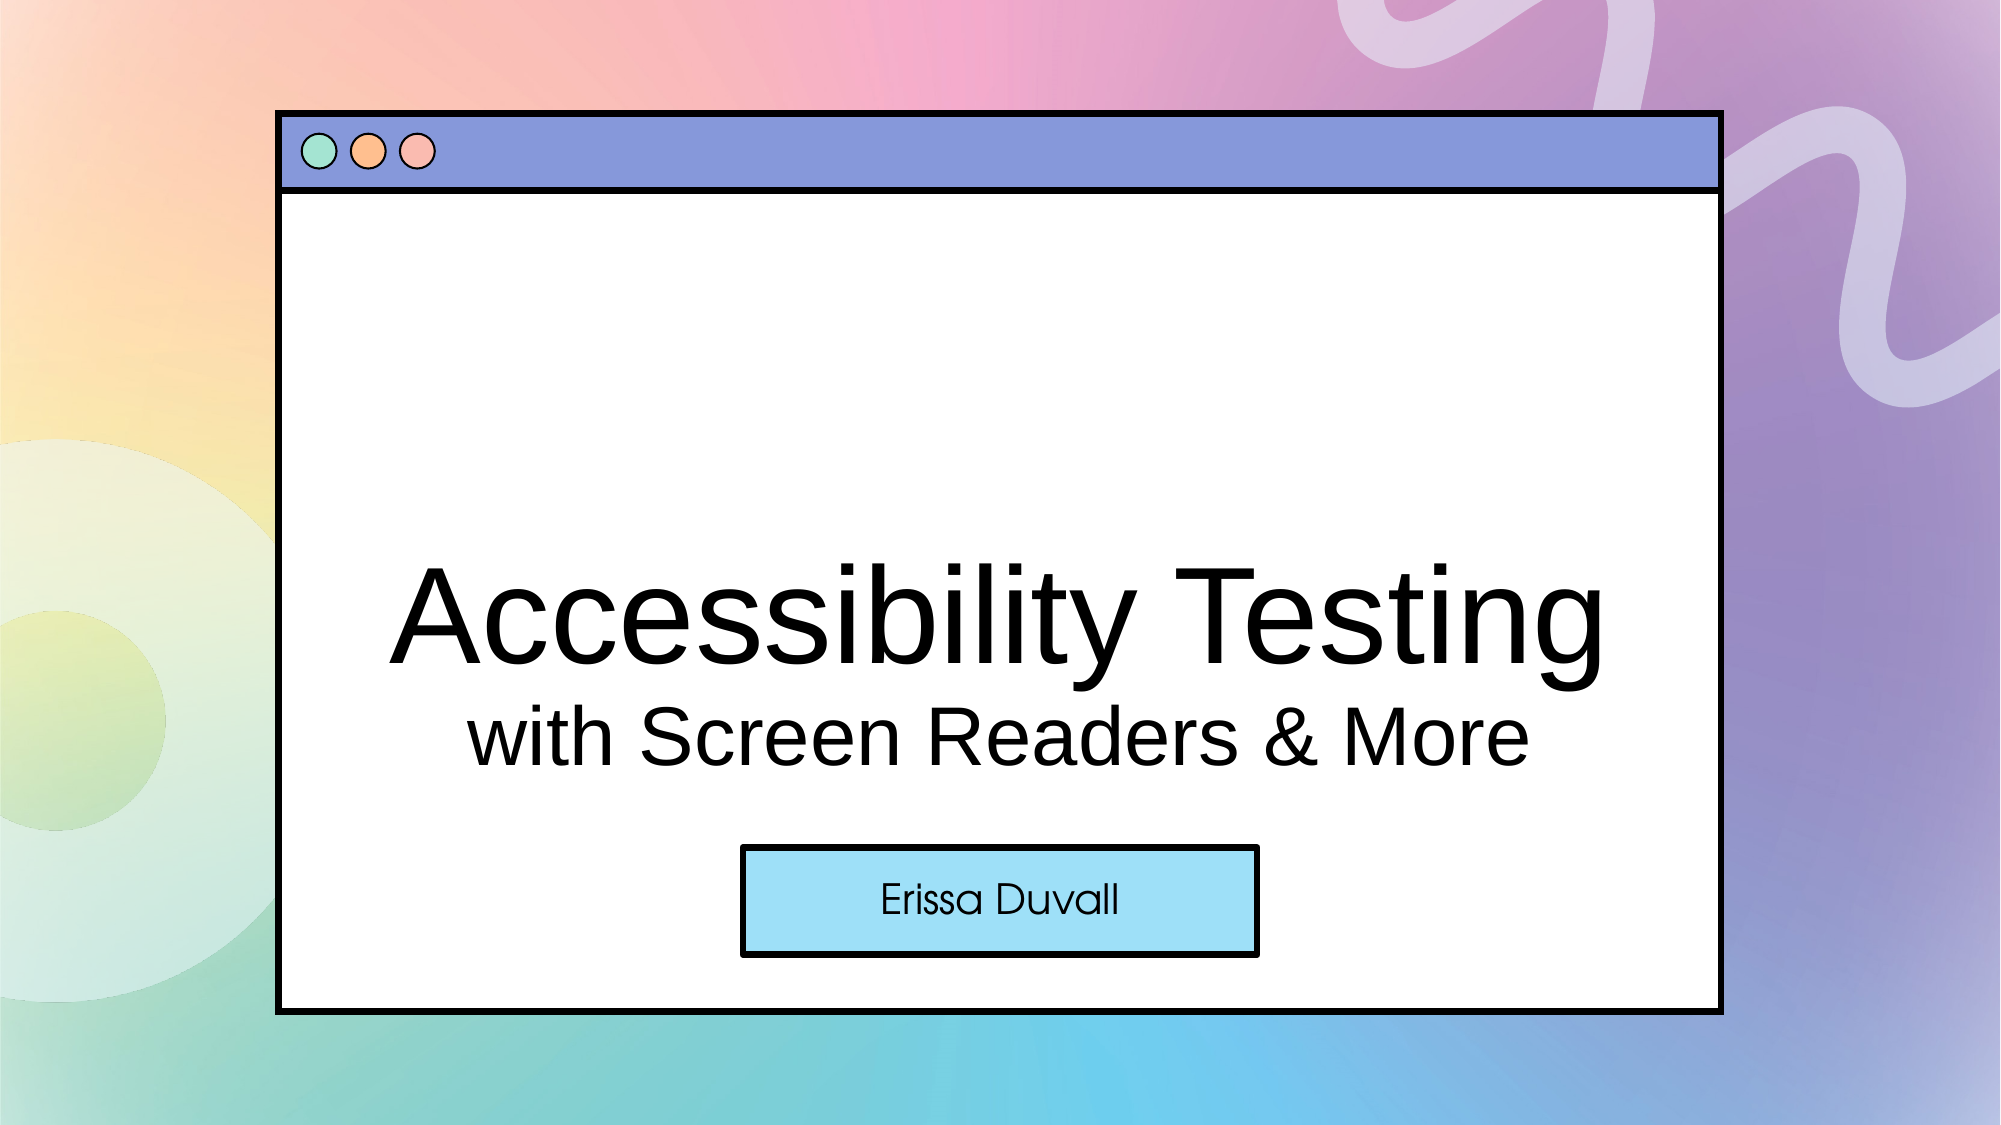

# Accessibility Testing with Screen Readers & More
Erissa Duvall